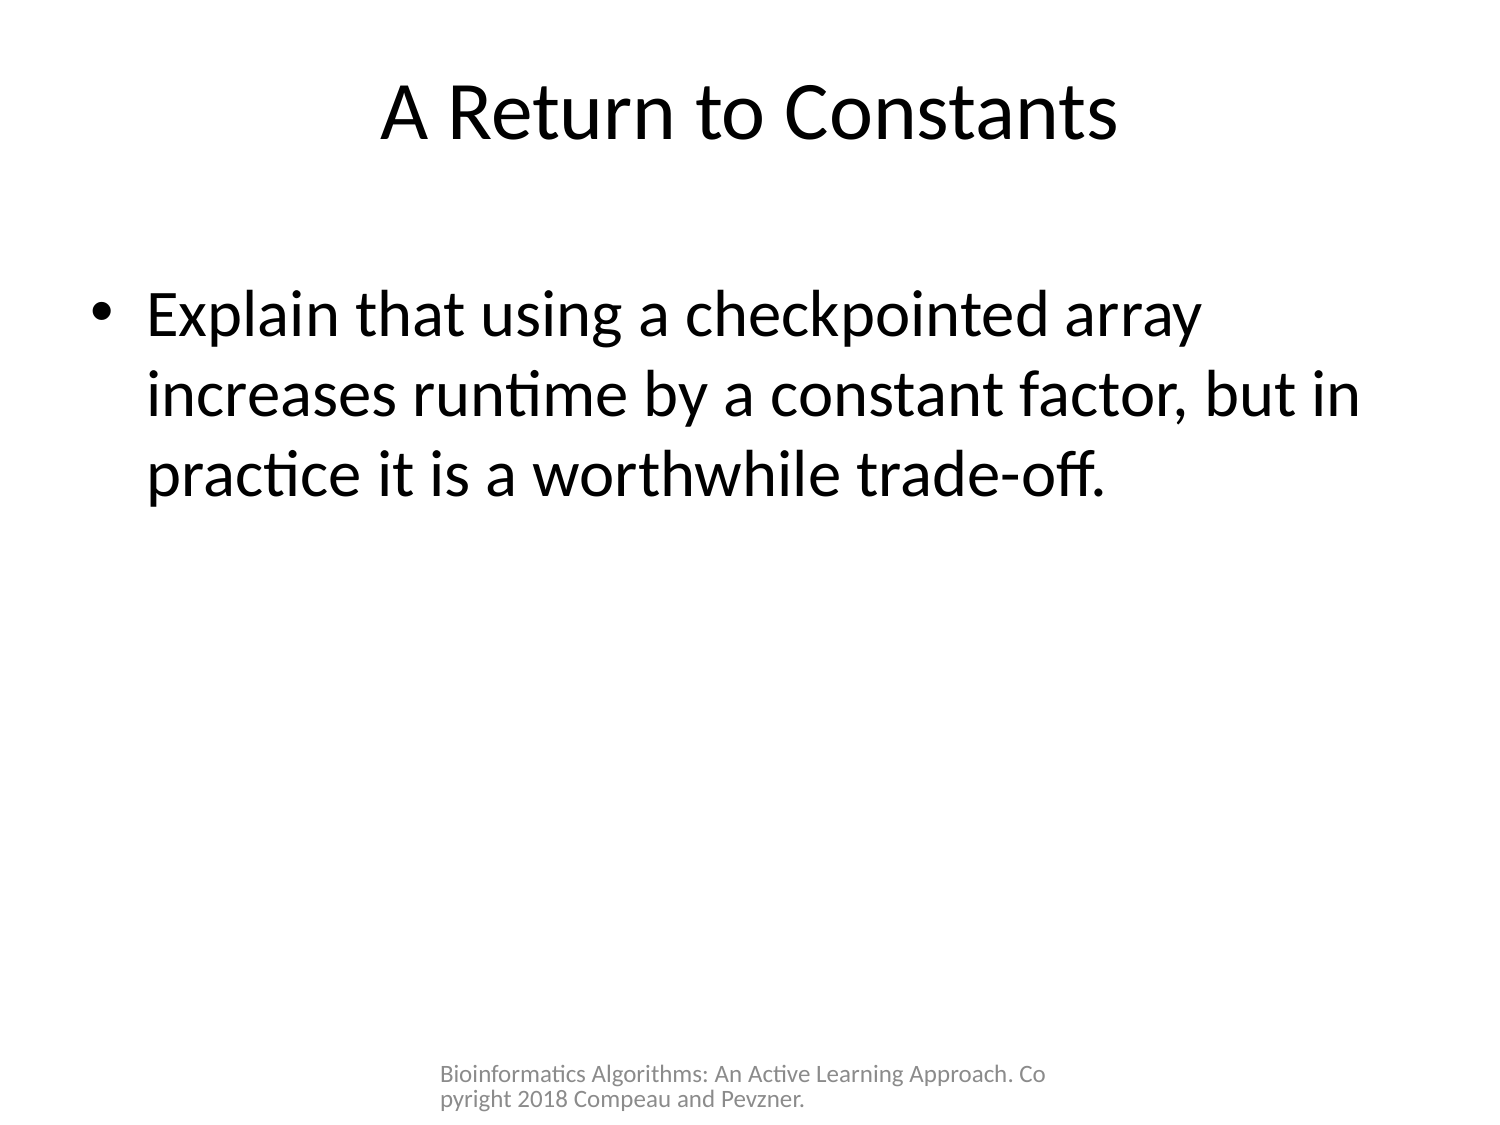

# A Return to Constants
Explain that using a checkpointed array increases runtime by a constant factor, but in practice it is a worthwhile trade-off.

Bioinformatics Algorithms: An Active Learning Approach. Copyright 2018 Compeau and Pevzner.